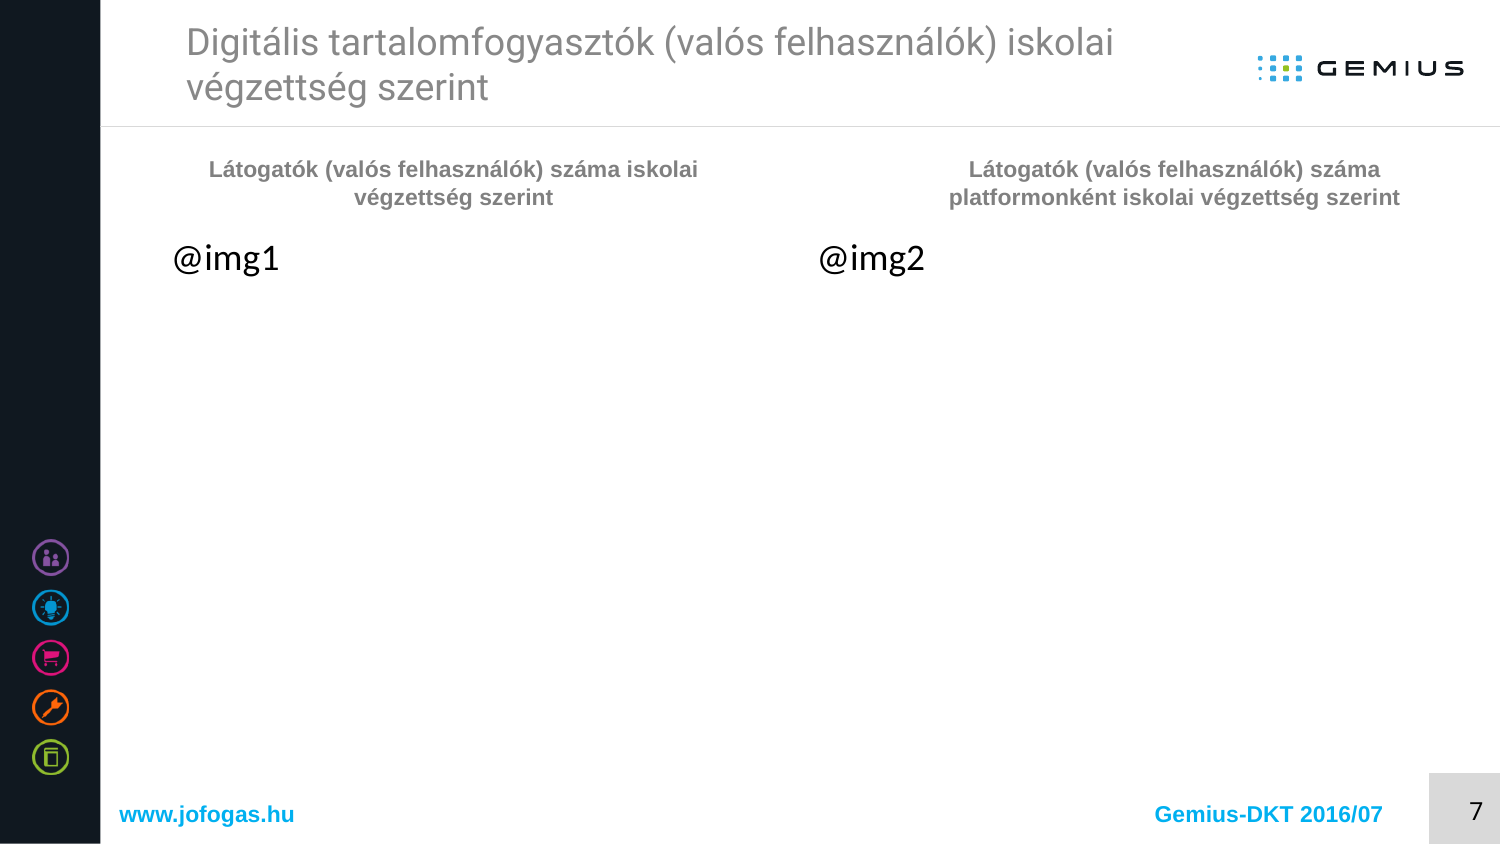

# Digitális tartalomfogyasztók (valós felhasználók) iskolai végzettség szerint
Látogatók (valós felhasználók) száma iskolai végzettség szerint
Látogatók (valós felhasználók) száma platformonként iskolai végzettség szerint
@img1
@img2
www.jofogas.hu
Gemius-DKT 2016/07